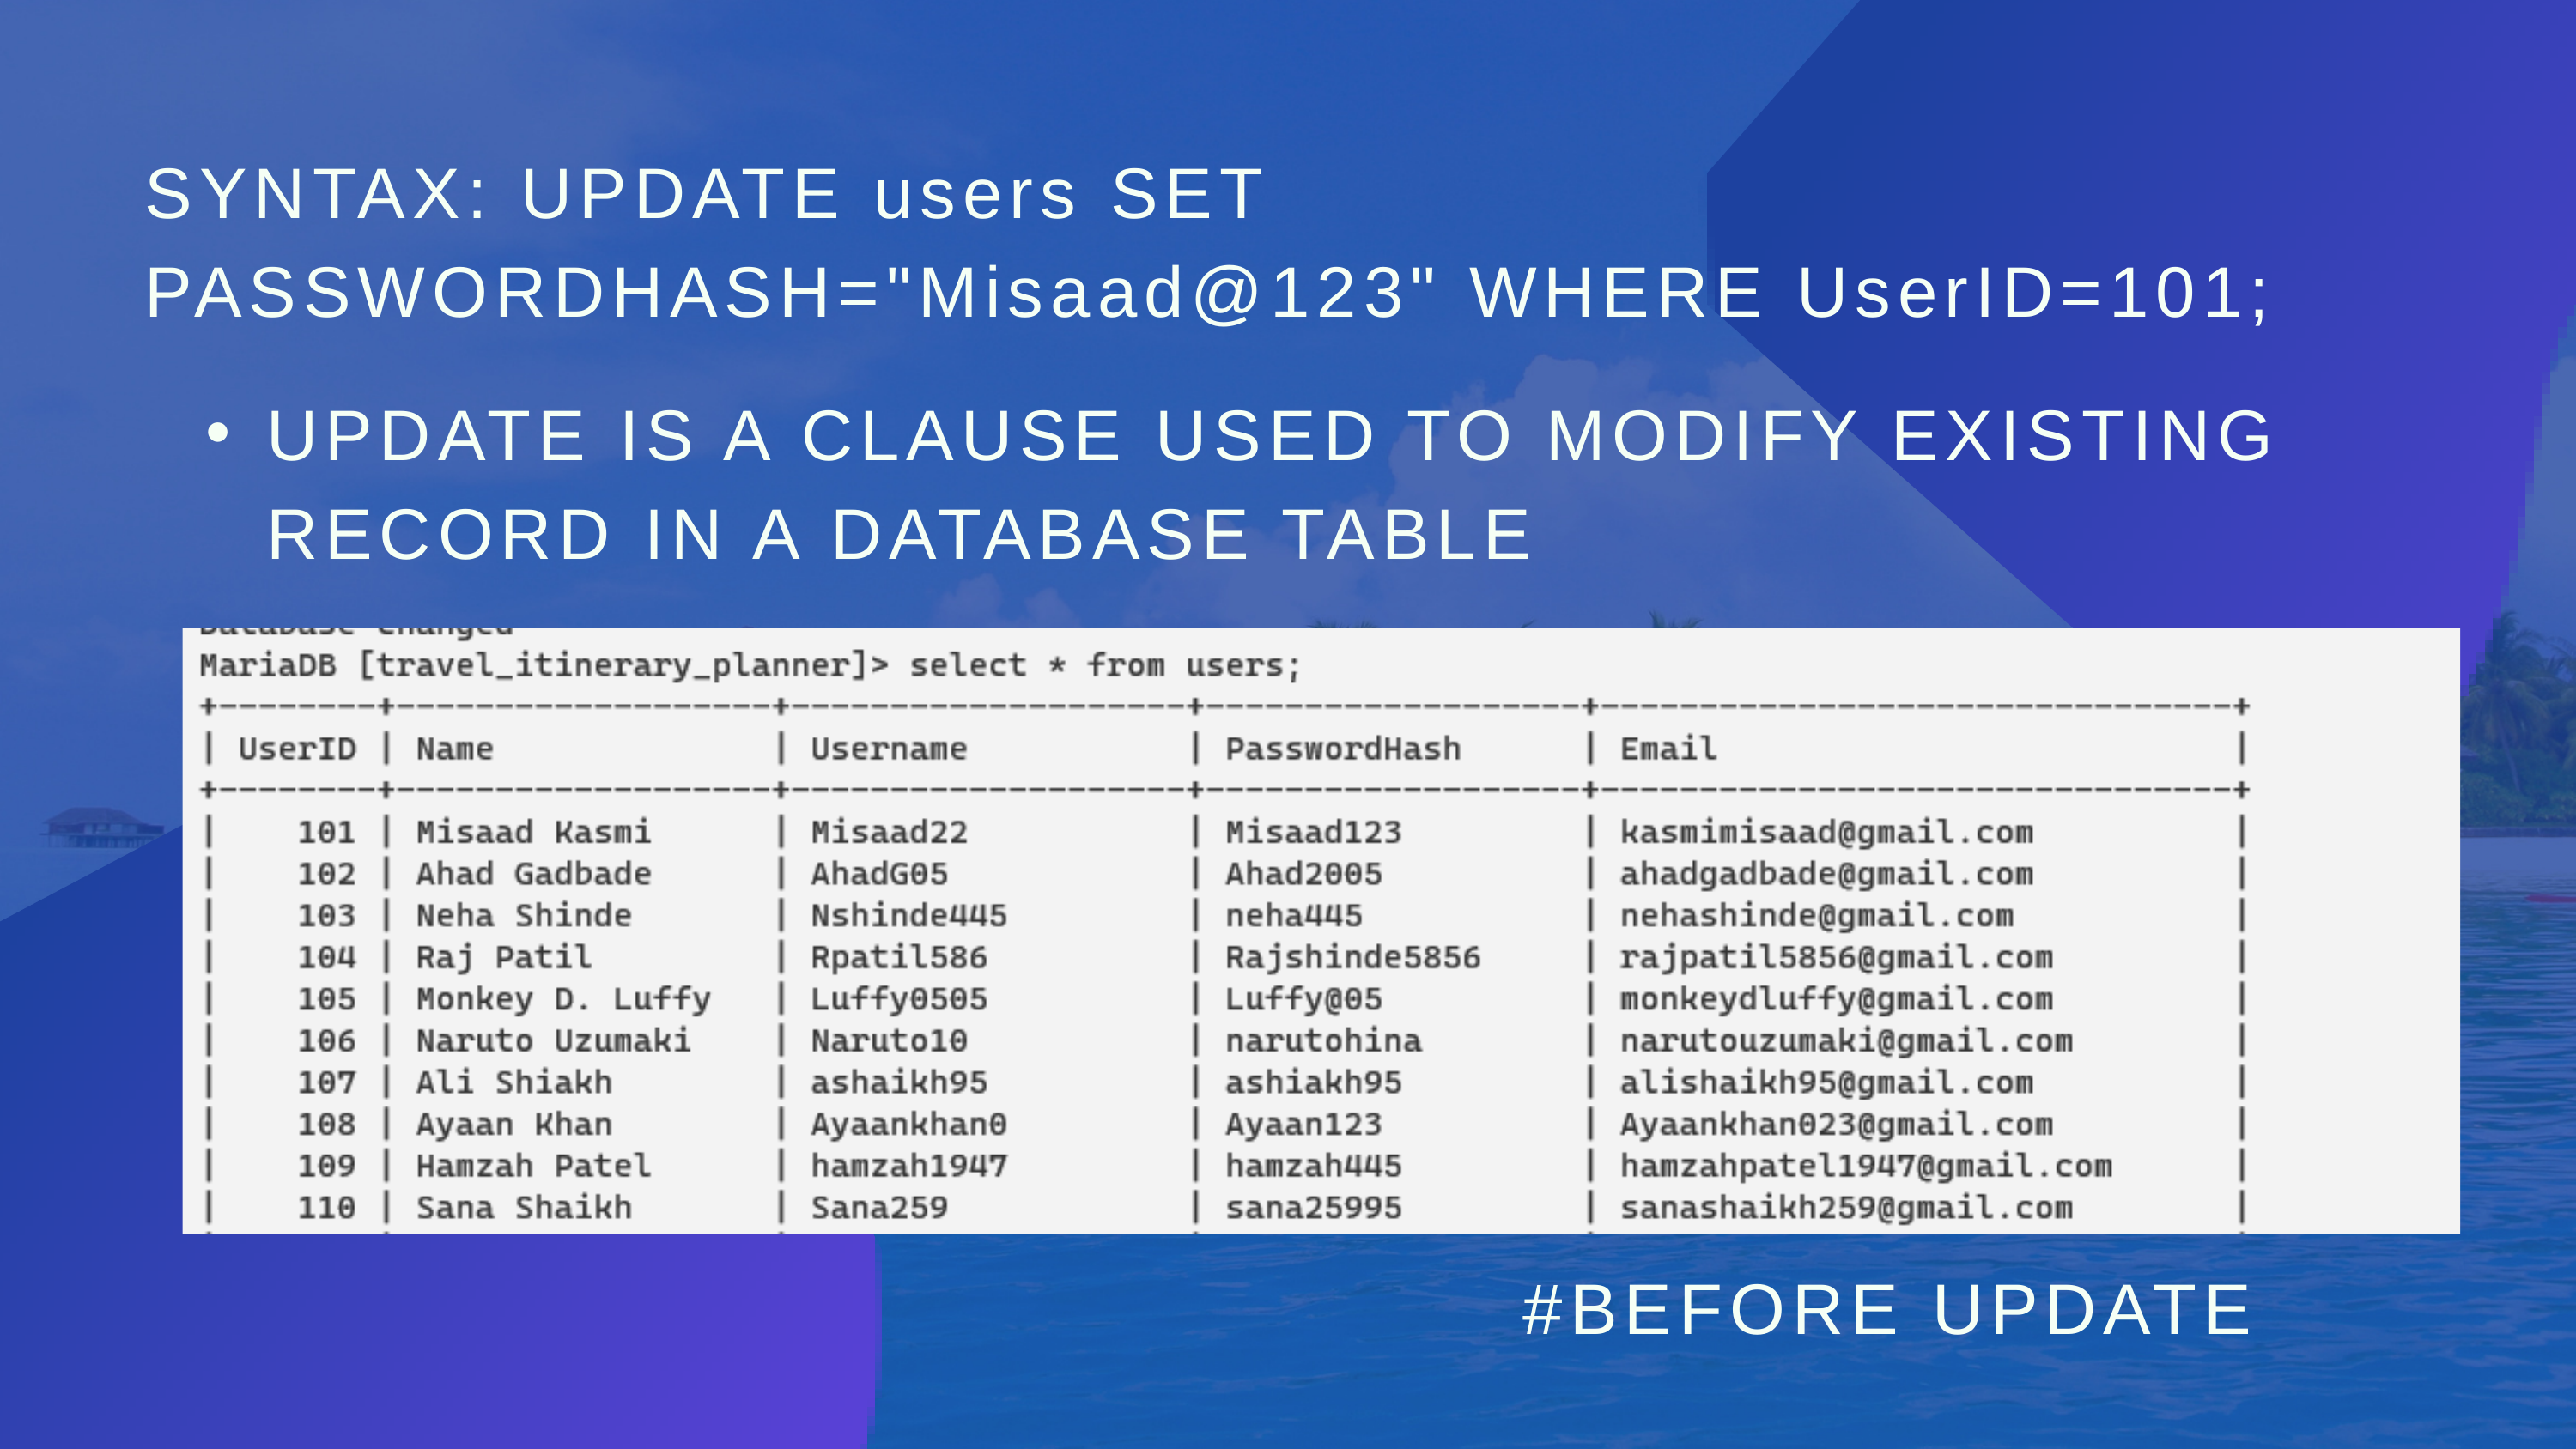

SYNTAX: UPDATE users SET PASSWORDHASH="Misaad@123" WHERE UserID=101;
UPDATE IS A CLAUSE USED TO MODIFY EXISTING RECORD IN A DATABASE TABLE

#BEFORE UPDATE